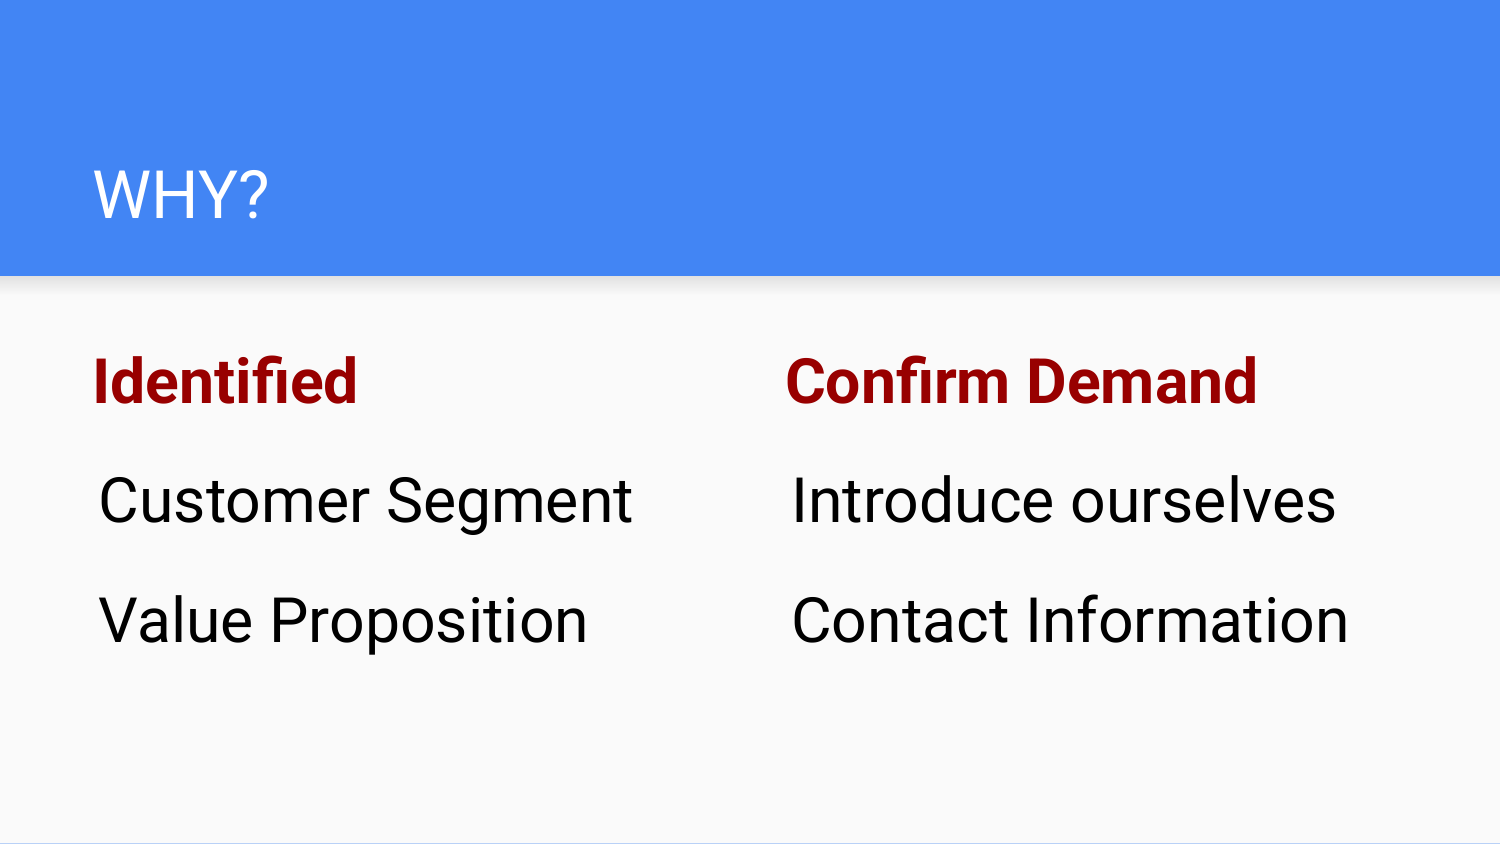

# WHY?
Identified
Customer Segment
Value Proposition

Confirm Demand
Introduce ourselves
Contact Information